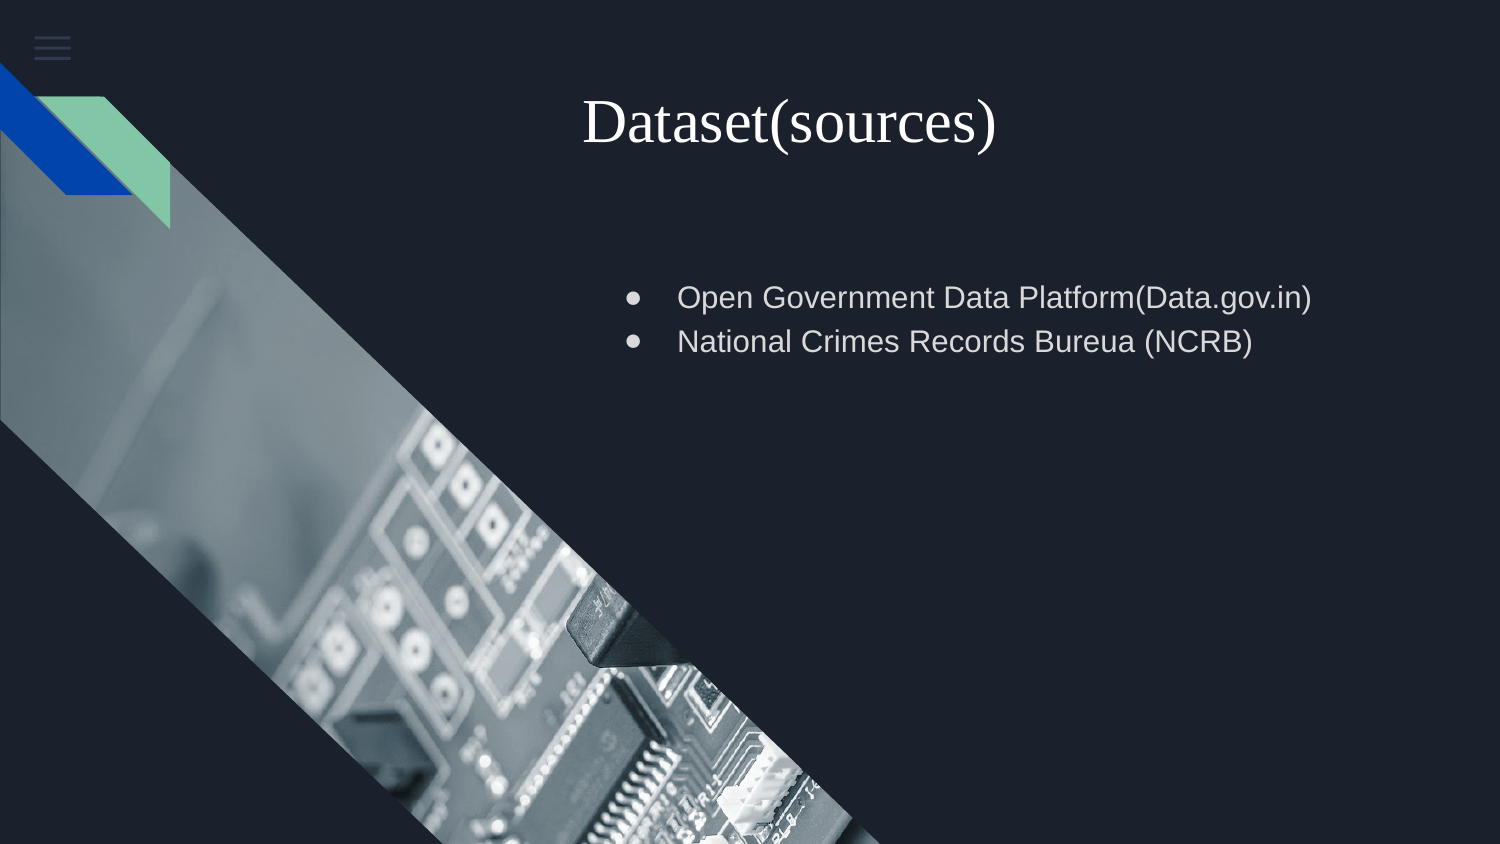

# Dataset(sources)
Open Government Data Platform(Data.gov.in)
National Crimes Records Bureua (NCRB)